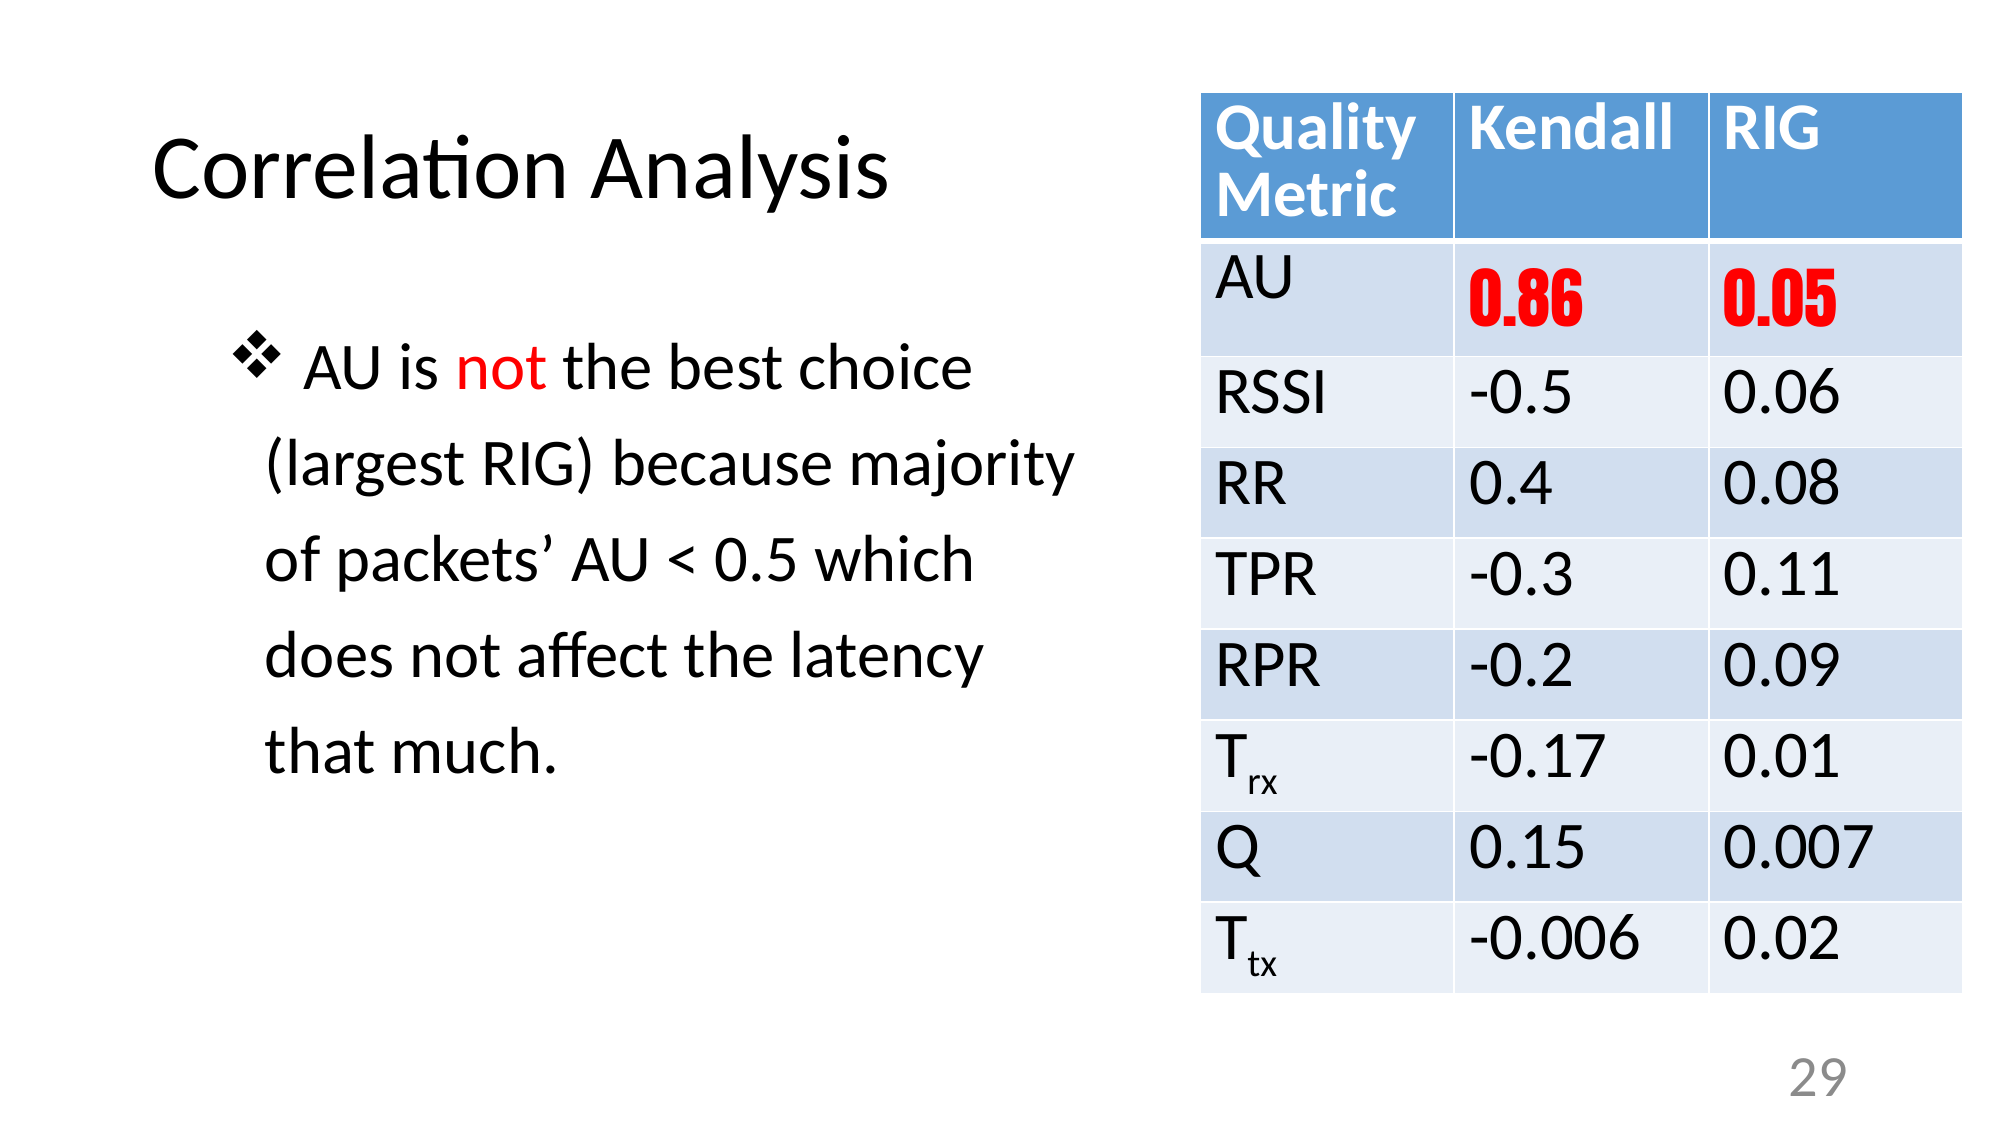

# Correlation Analysis
| Quality Metric | Kendall | RIG |
| --- | --- | --- |
| AU | 0.86 | 0.05 |
| RSSI | -0.5 | 0.06 |
| RR | 0.4 | 0.08 |
| TPR | -0.3 | 0.11 |
| RPR | -0.2 | 0.09 |
| Trx | -0.17 | 0.01 |
| Q | 0.15 | 0.007 |
| Ttx | -0.006 | 0.02 |
 AU is not the best choice (largest RIG) because majority of packets’ AU < 0.5 which does not affect the latency that much.
29